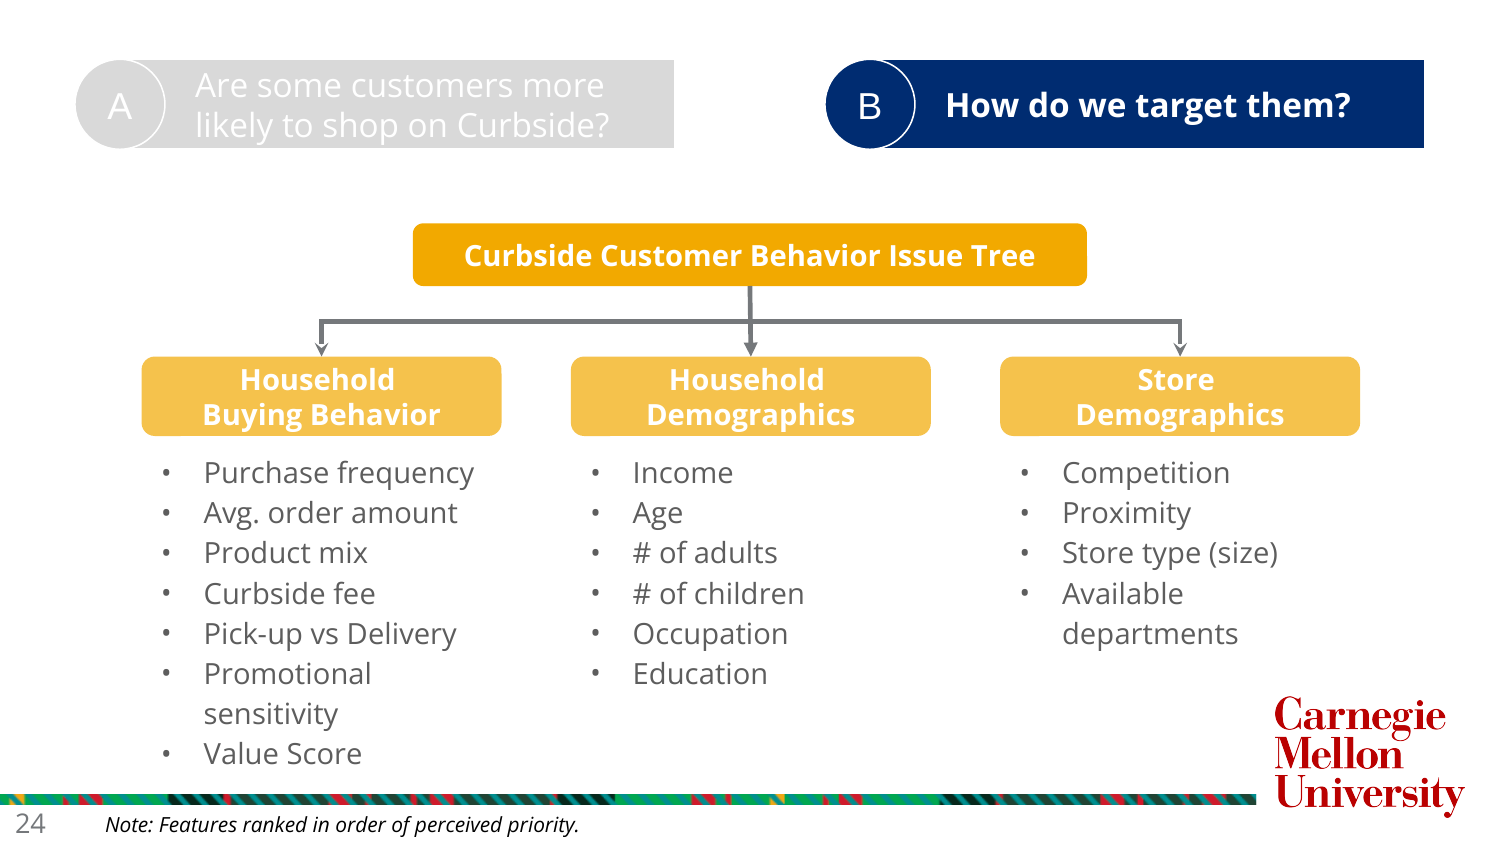

A
Are some customers more
likely to shop on Curbside?
B
How do we target them?
Curbside Customer Behavior Issue Tree
Store
Demographics
Household
Buying Behavior
Household
Demographics
Competition
Proximity
Store type (size)
Available departments
Purchase frequency
Avg. order amount
Product mix
Curbside fee
Pick-up vs Delivery
Promotional sensitivity
Value Score

Income
Age
# of adults
# of children
Occupation
Education
24
Note: Features ranked in order of perceived priority.